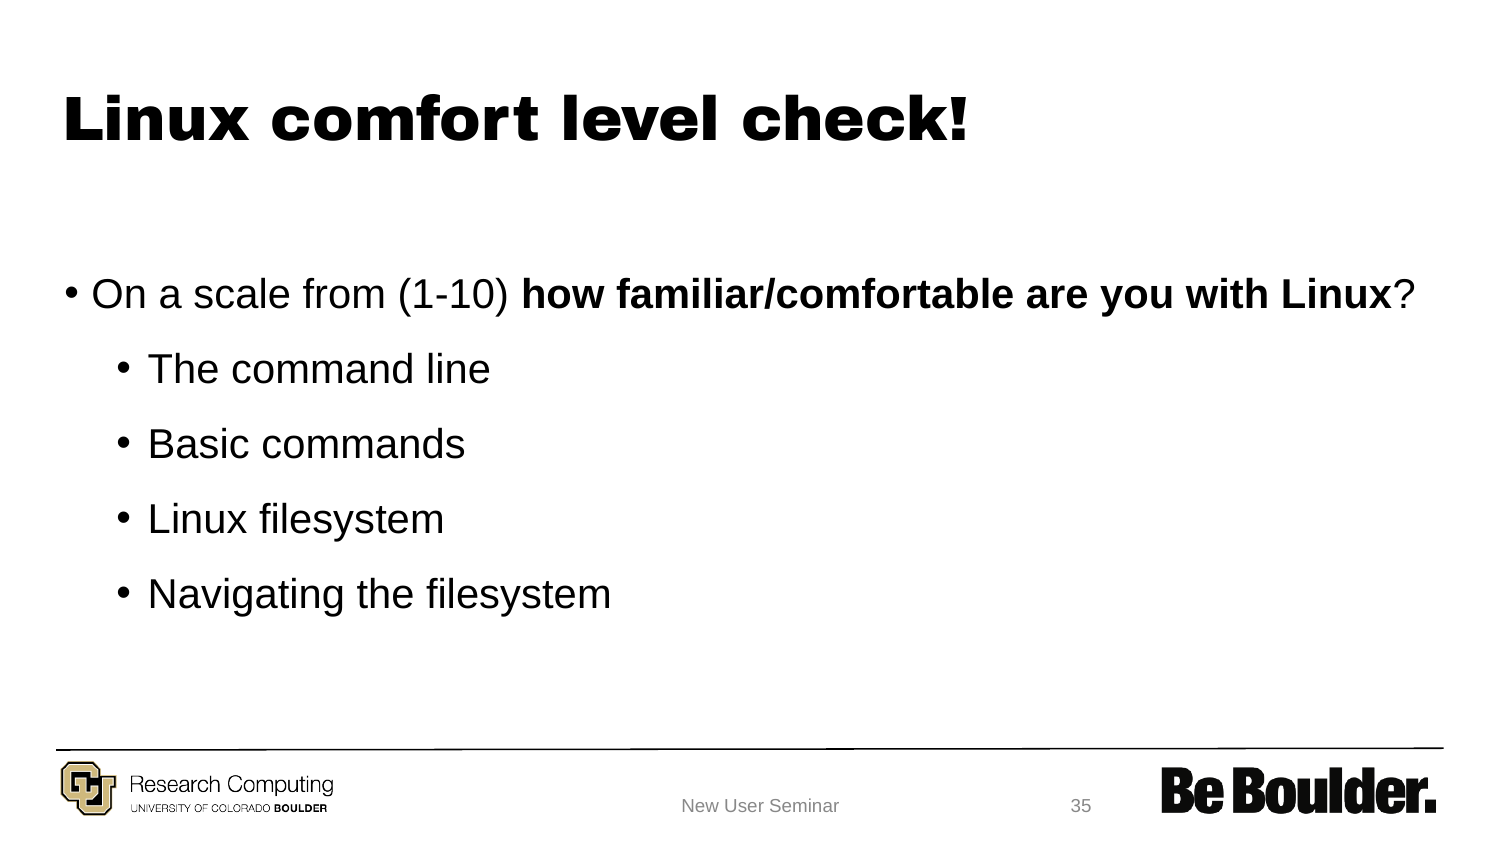

# Linux comfort level check!
On a scale from (1-10) how familiar/comfortable are you with Linux?
The command line
Basic commands
Linux filesystem
Navigating the filesystem
New User Seminar
35